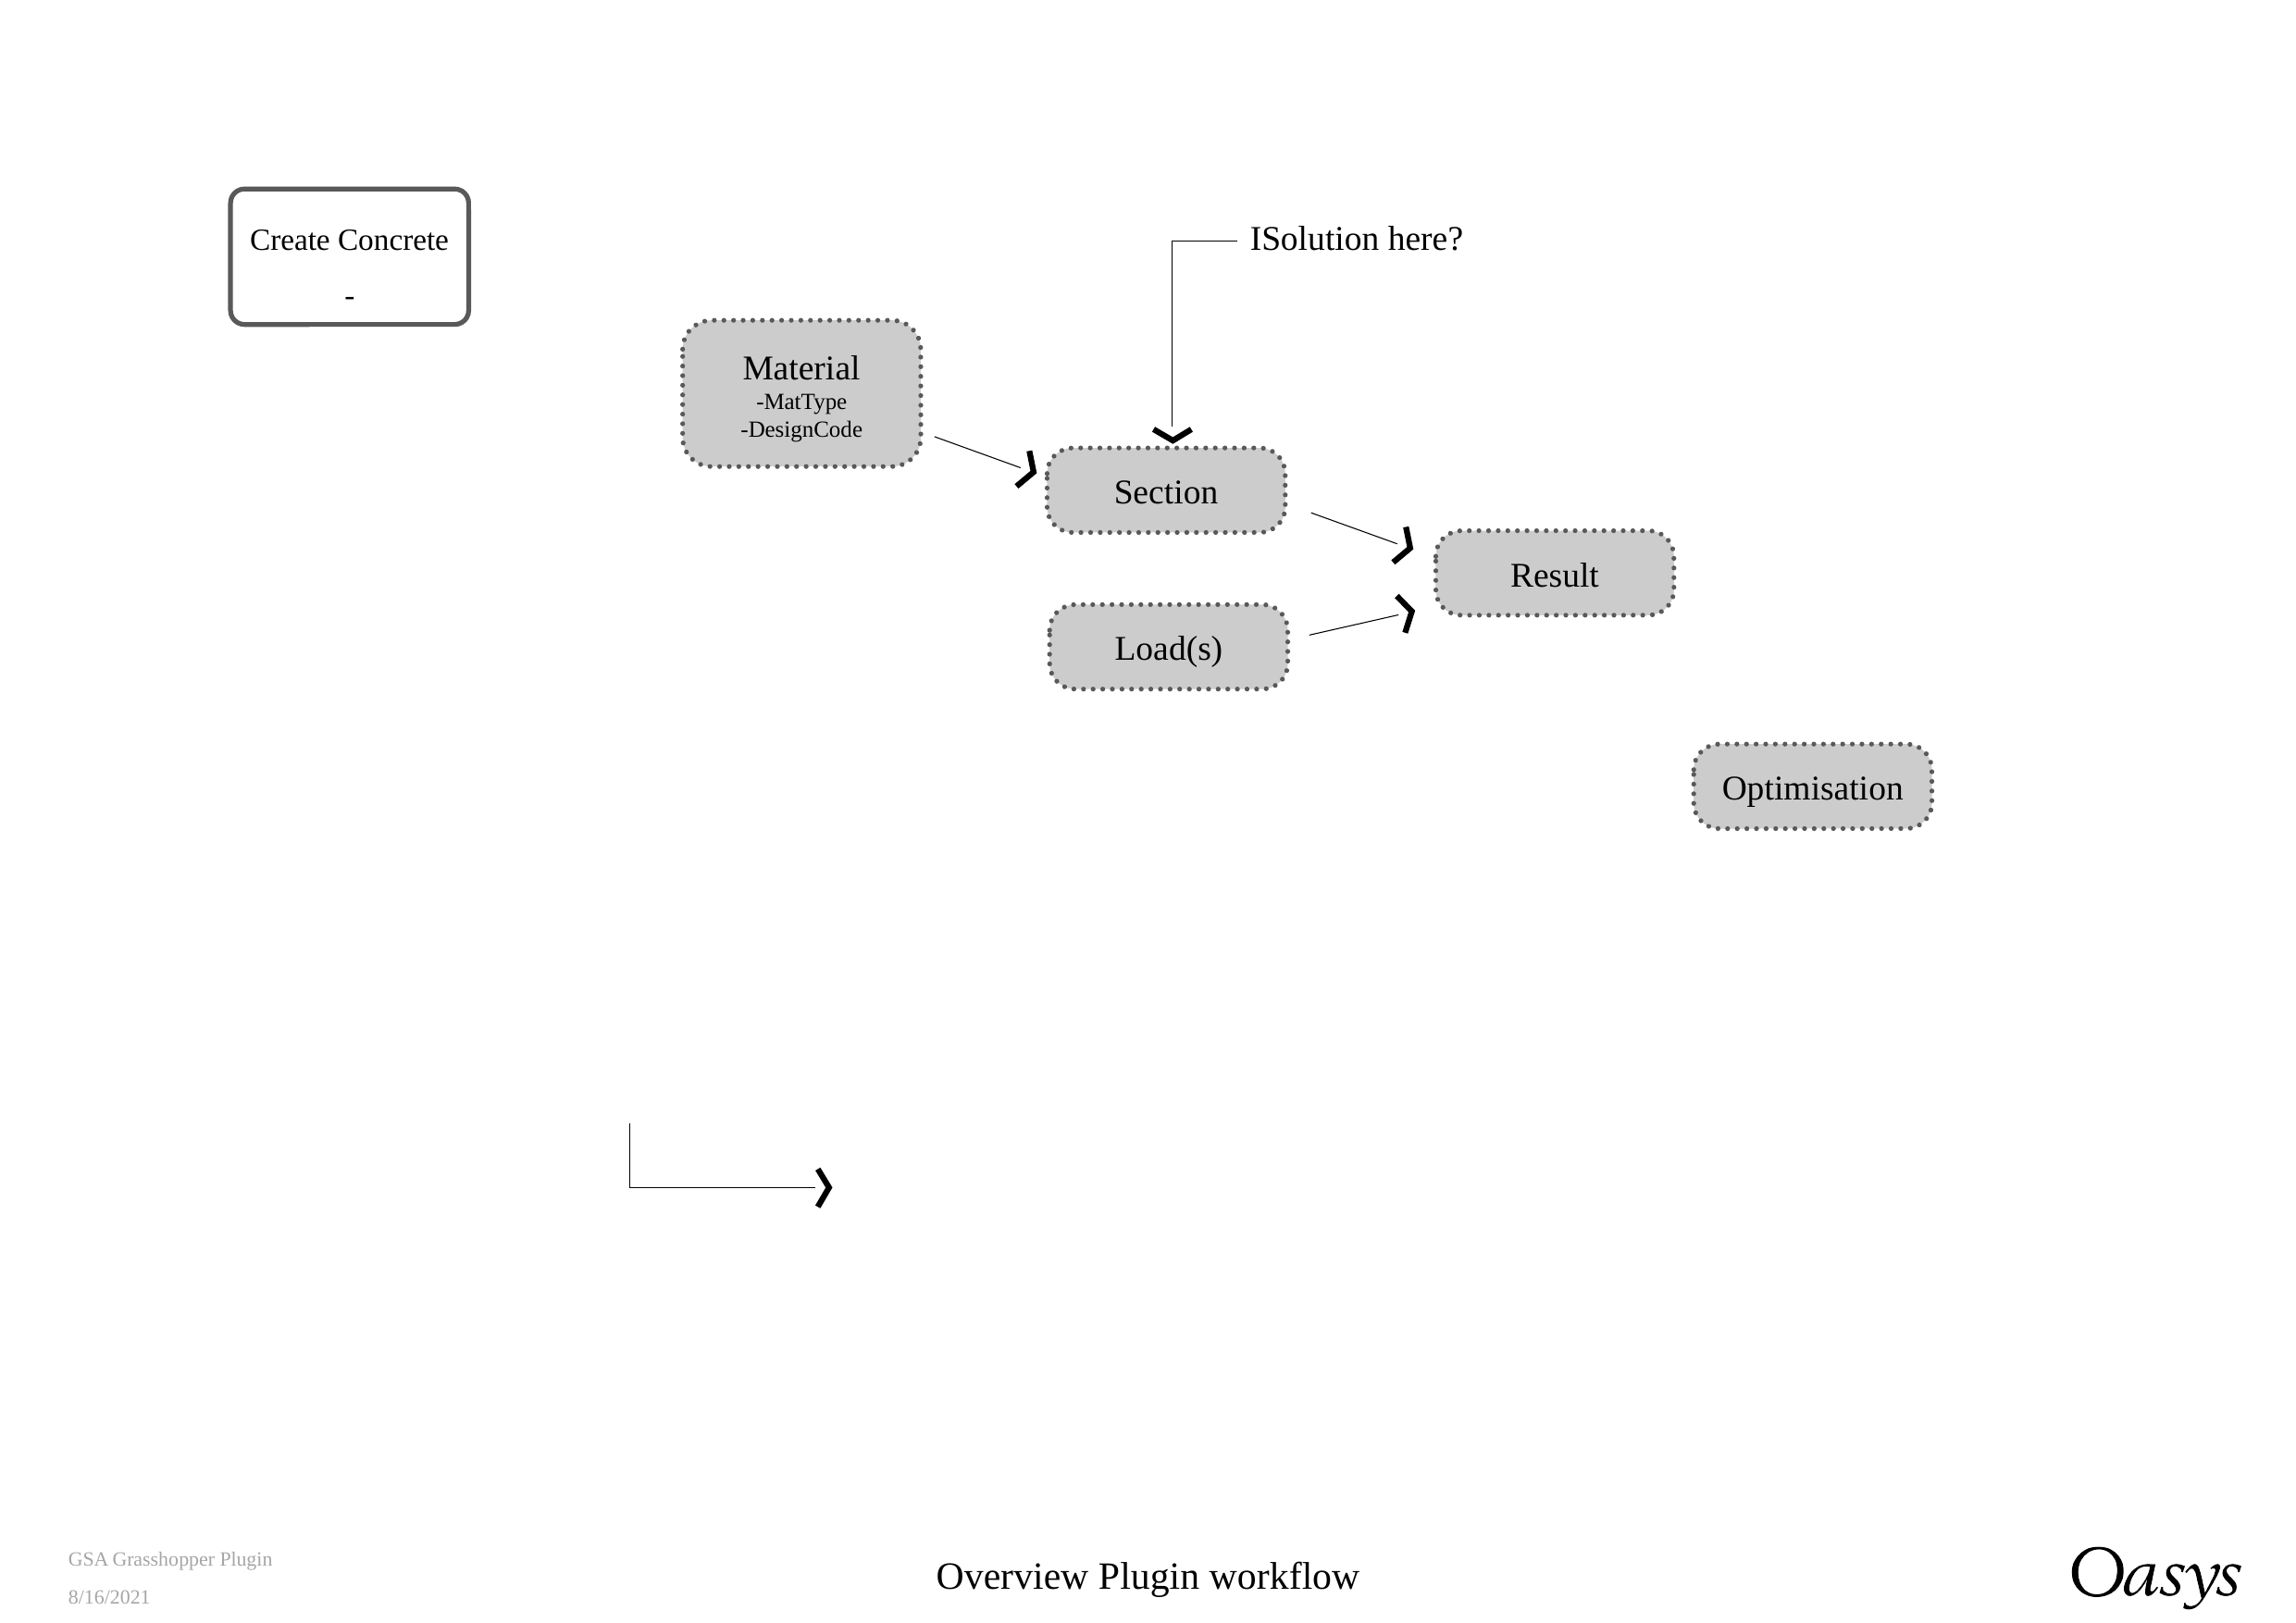

Create Concrete
-
ISolution here?

Material
-MatType
-DesignCode

Section

Result
Load(s)

Optimisation

GSA Grasshopper Plugin
Overview Plugin workflow
8/16/2021